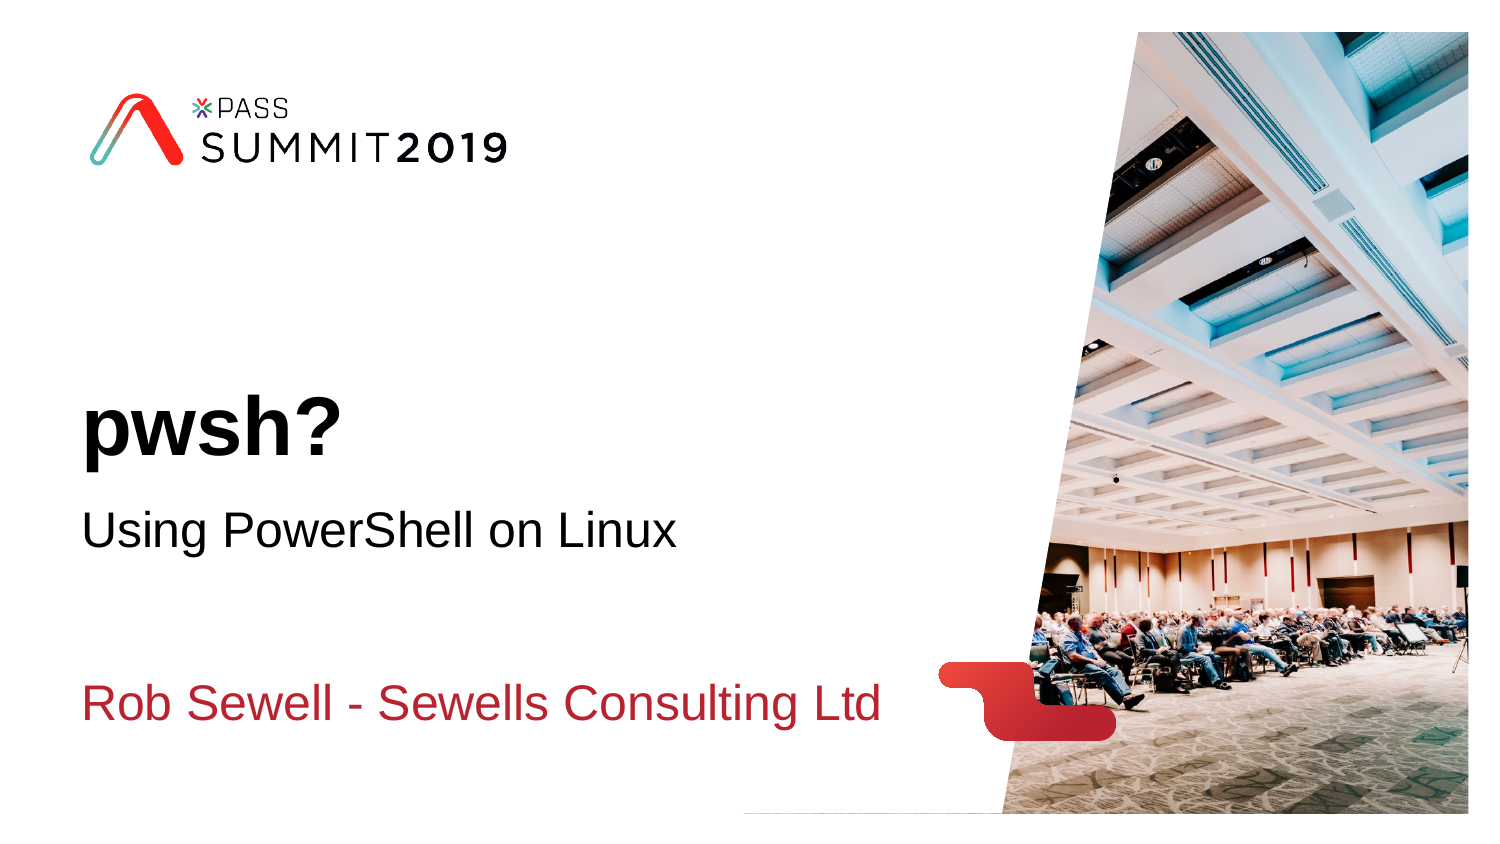

# pwsh?
Using PowerShell on Linux
Rob Sewell - Sewells Consulting Ltd